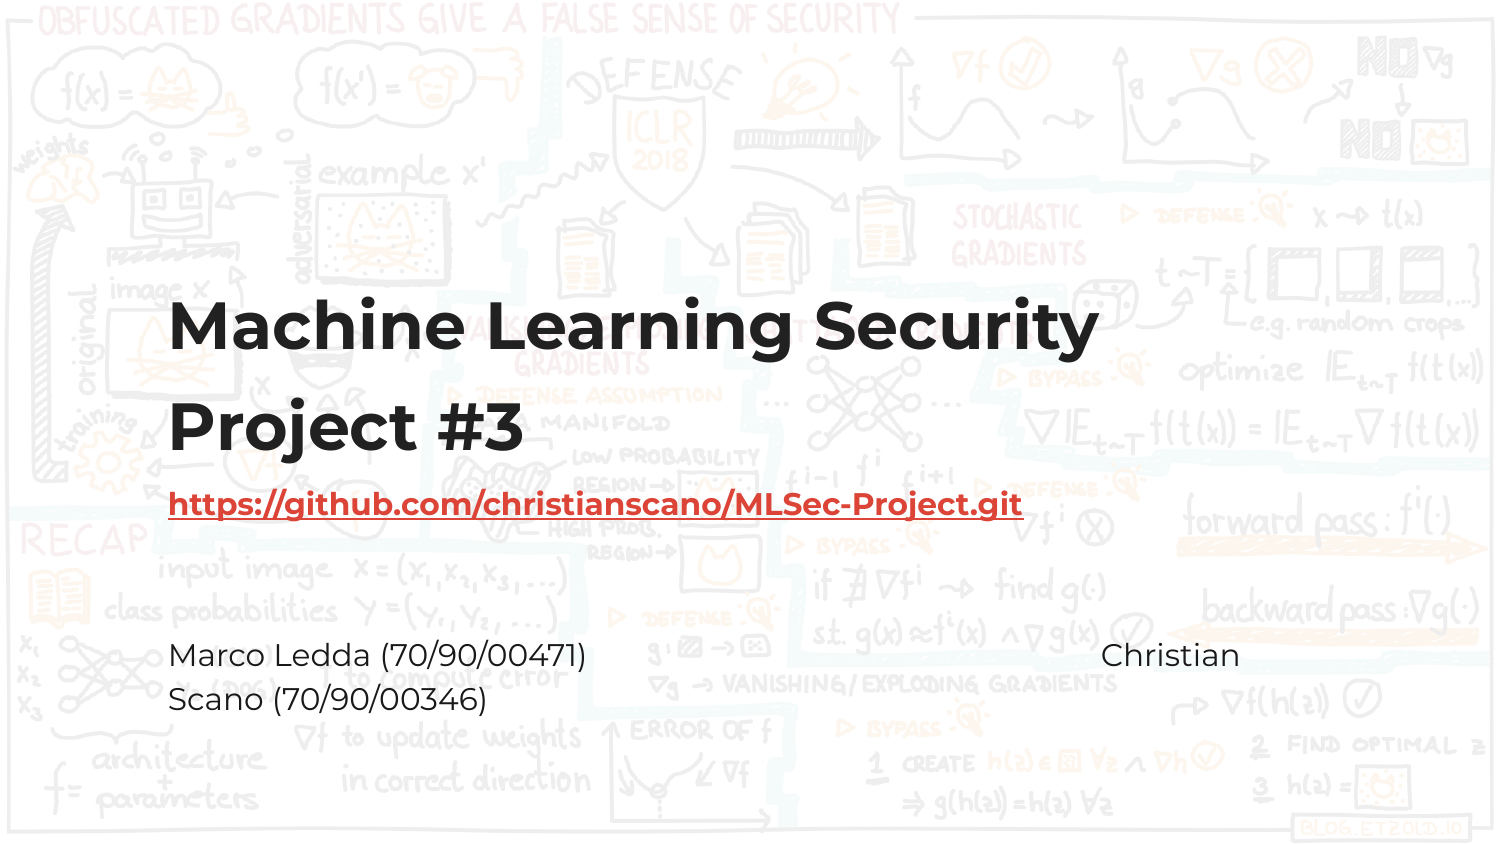

# Machine Learning Security
Project #3
https://github.com/christianscano/MLSec-Project.git
Marco Ledda (70/90/00471)				    Christian Scano (70/90/00346)